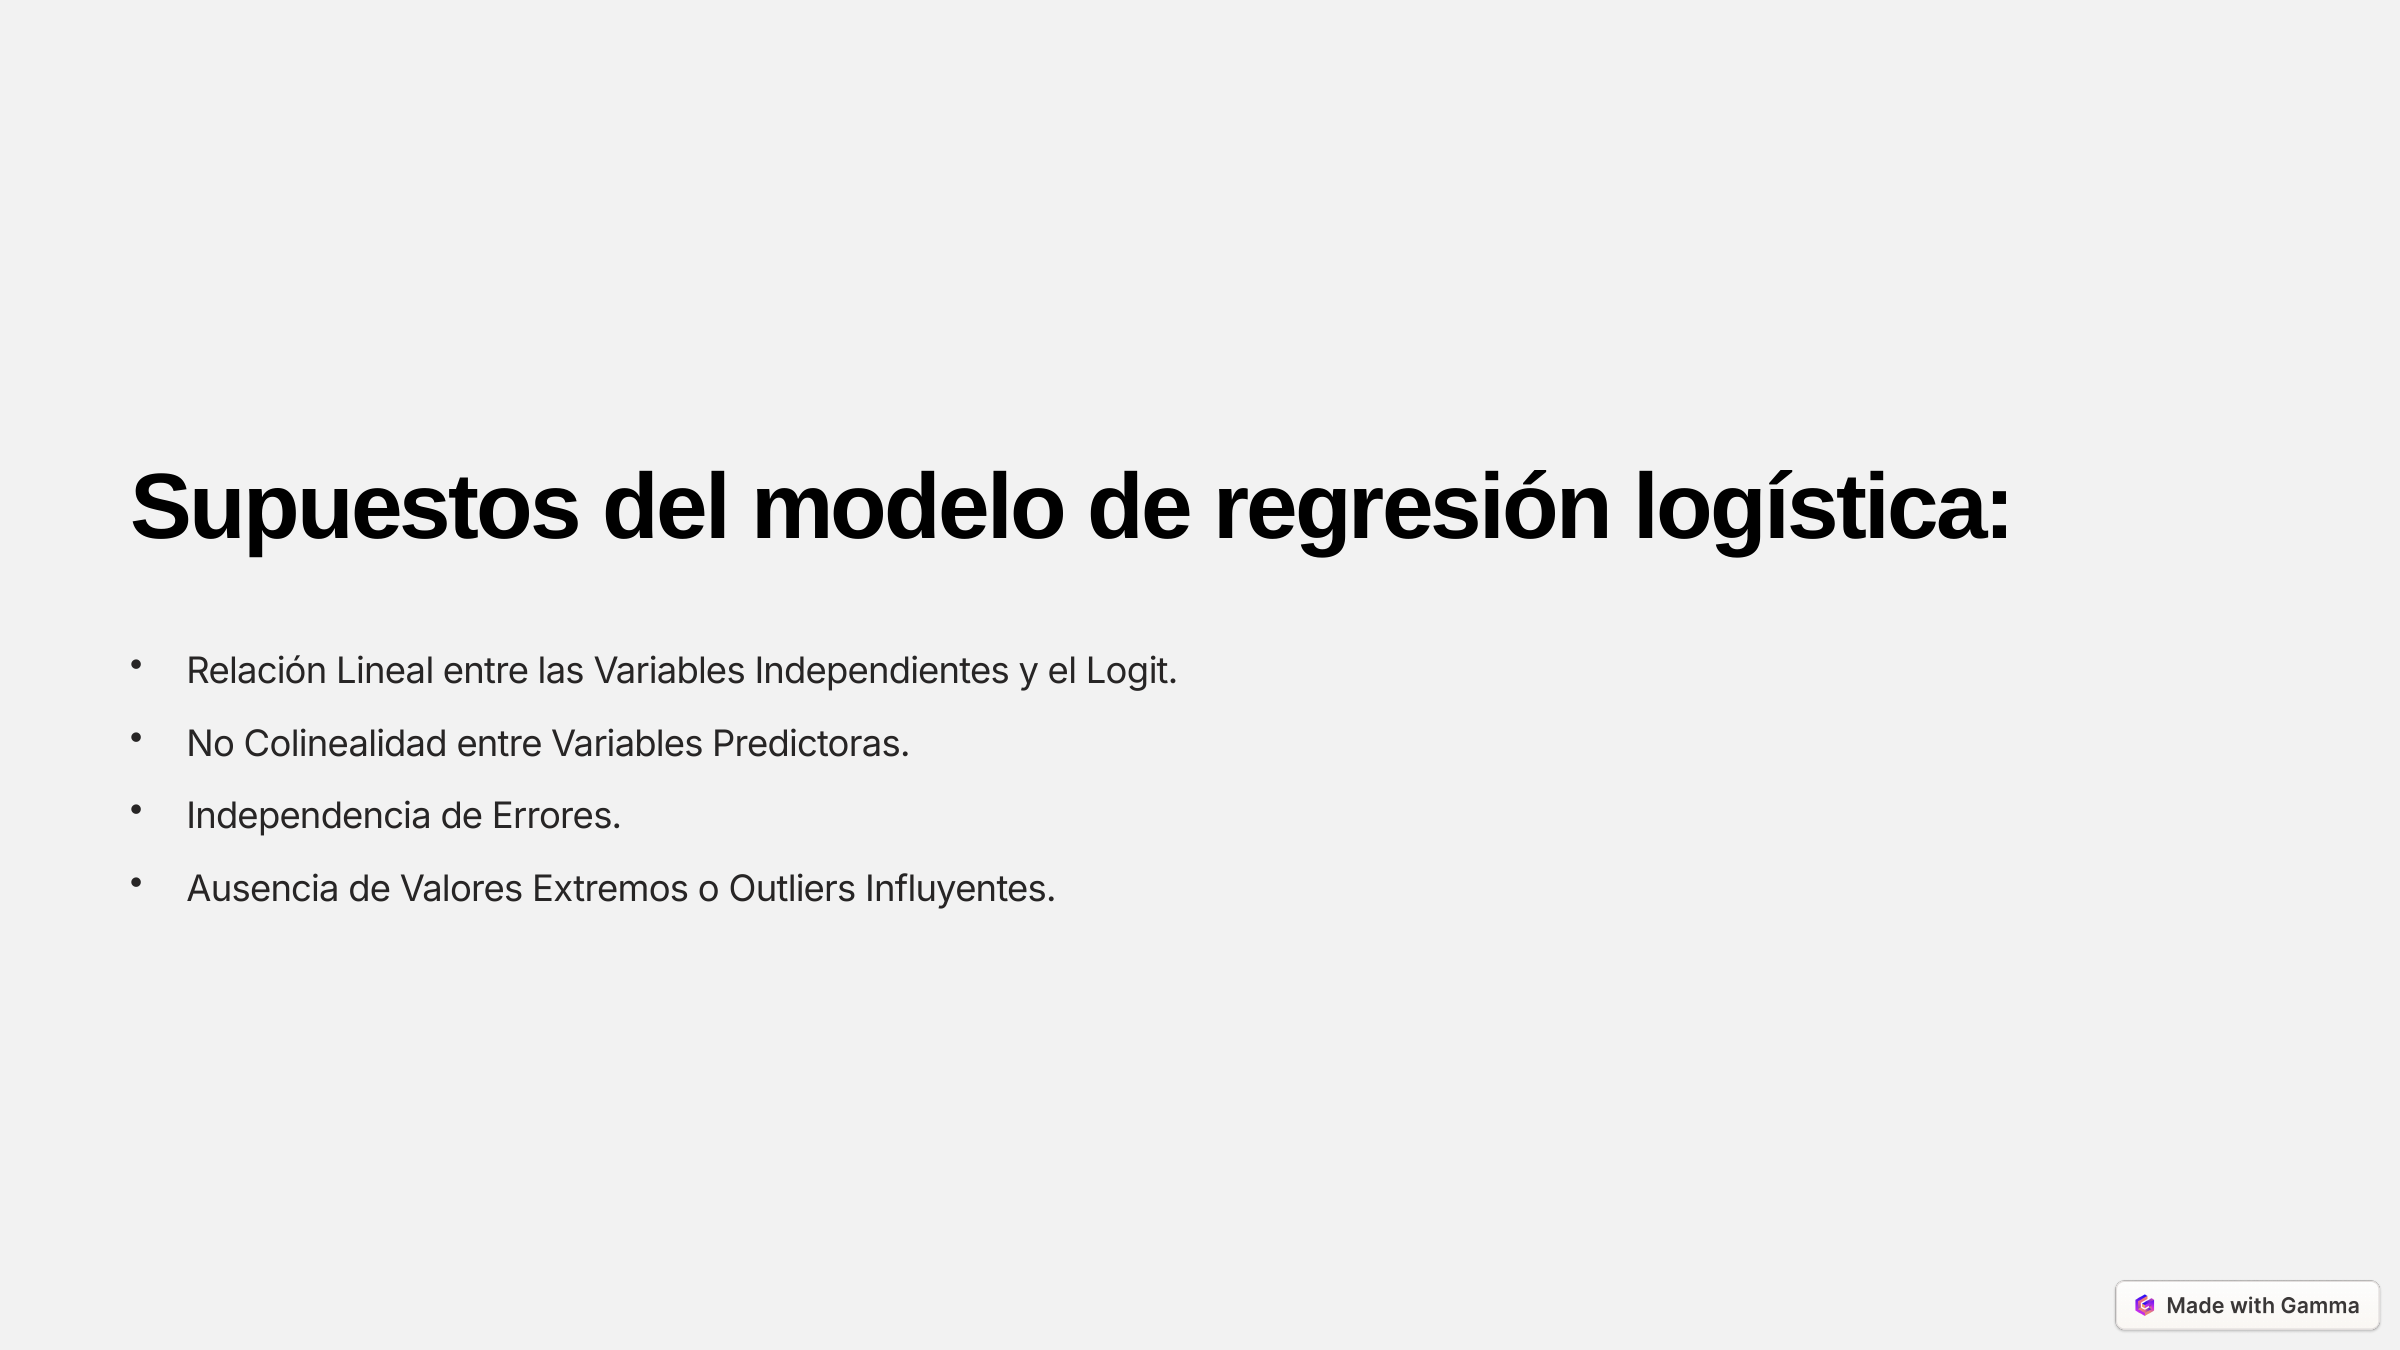

Supuestos del modelo de regresión logística:
Relación Lineal entre las Variables Independientes y el Logit.
No Colinealidad entre Variables Predictoras.
Independencia de Errores.
Ausencia de Valores Extremos o Outliers Influyentes.